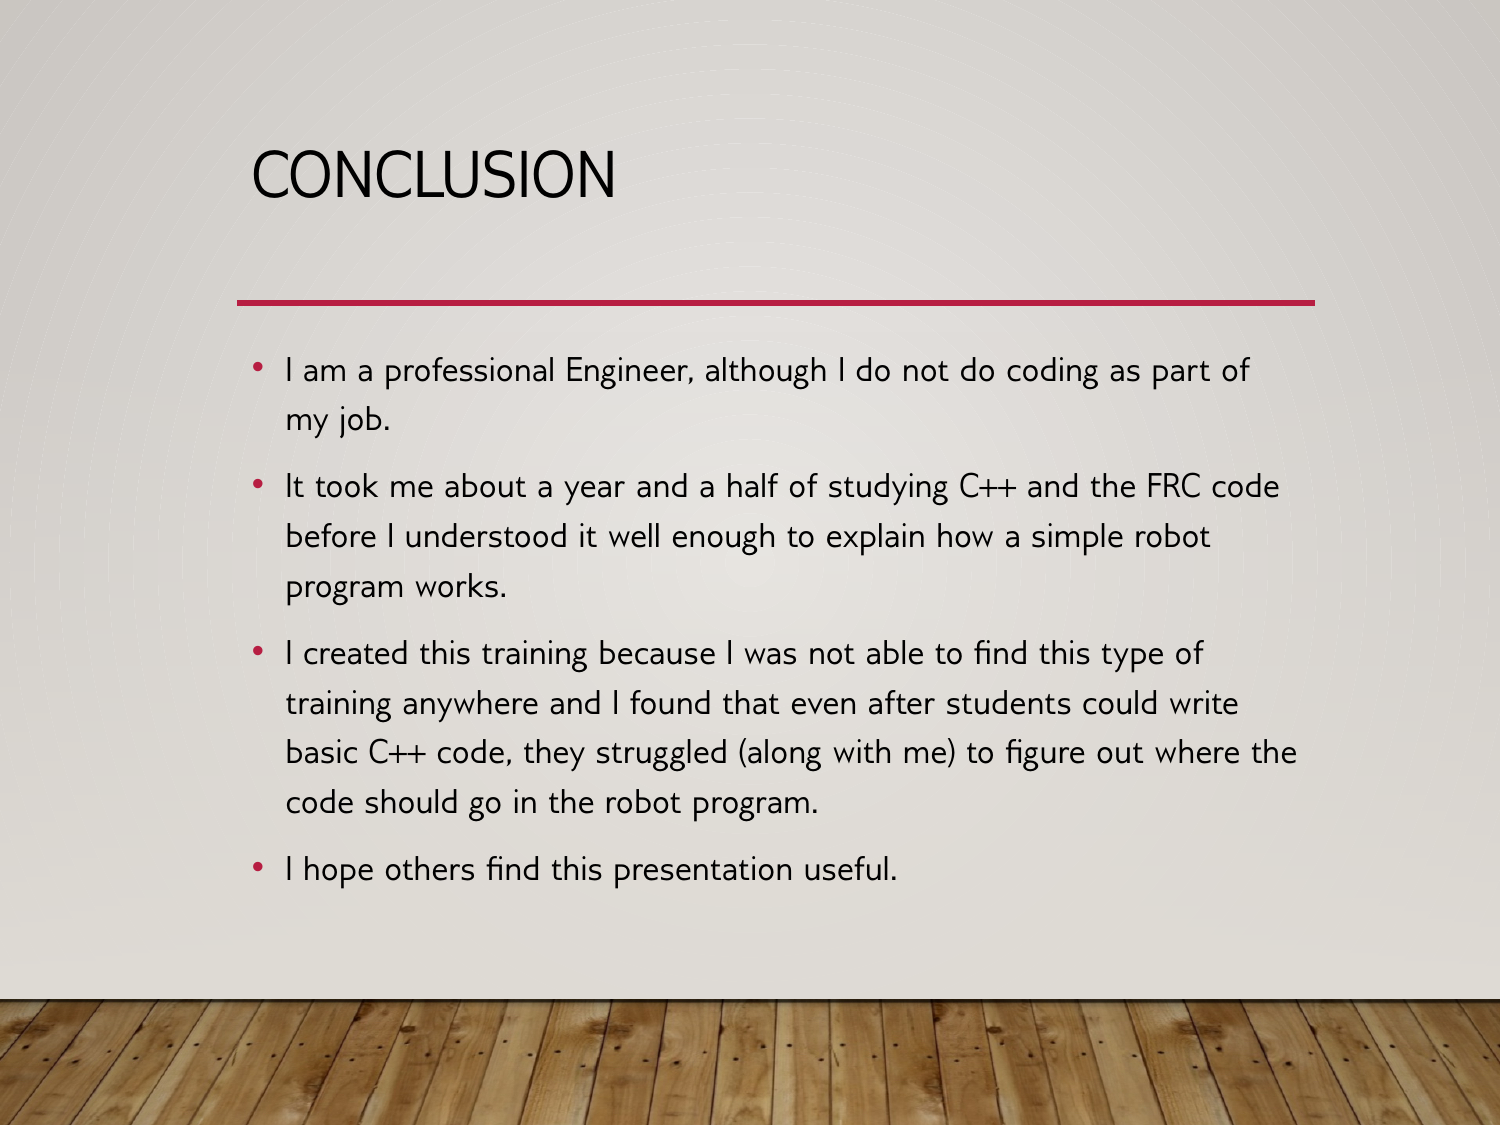

# Conclusion
I am a professional Engineer, although I do not do coding as part of my job.
It took me about a year and a half of studying C++ and the FRC code before I understood it well enough to explain how a simple robot program works.
I created this training because I was not able to find this type of training anywhere and I found that even after students could write basic C++ code, they struggled (along with me) to figure out where the code should go in the robot program.
I hope others find this presentation useful.